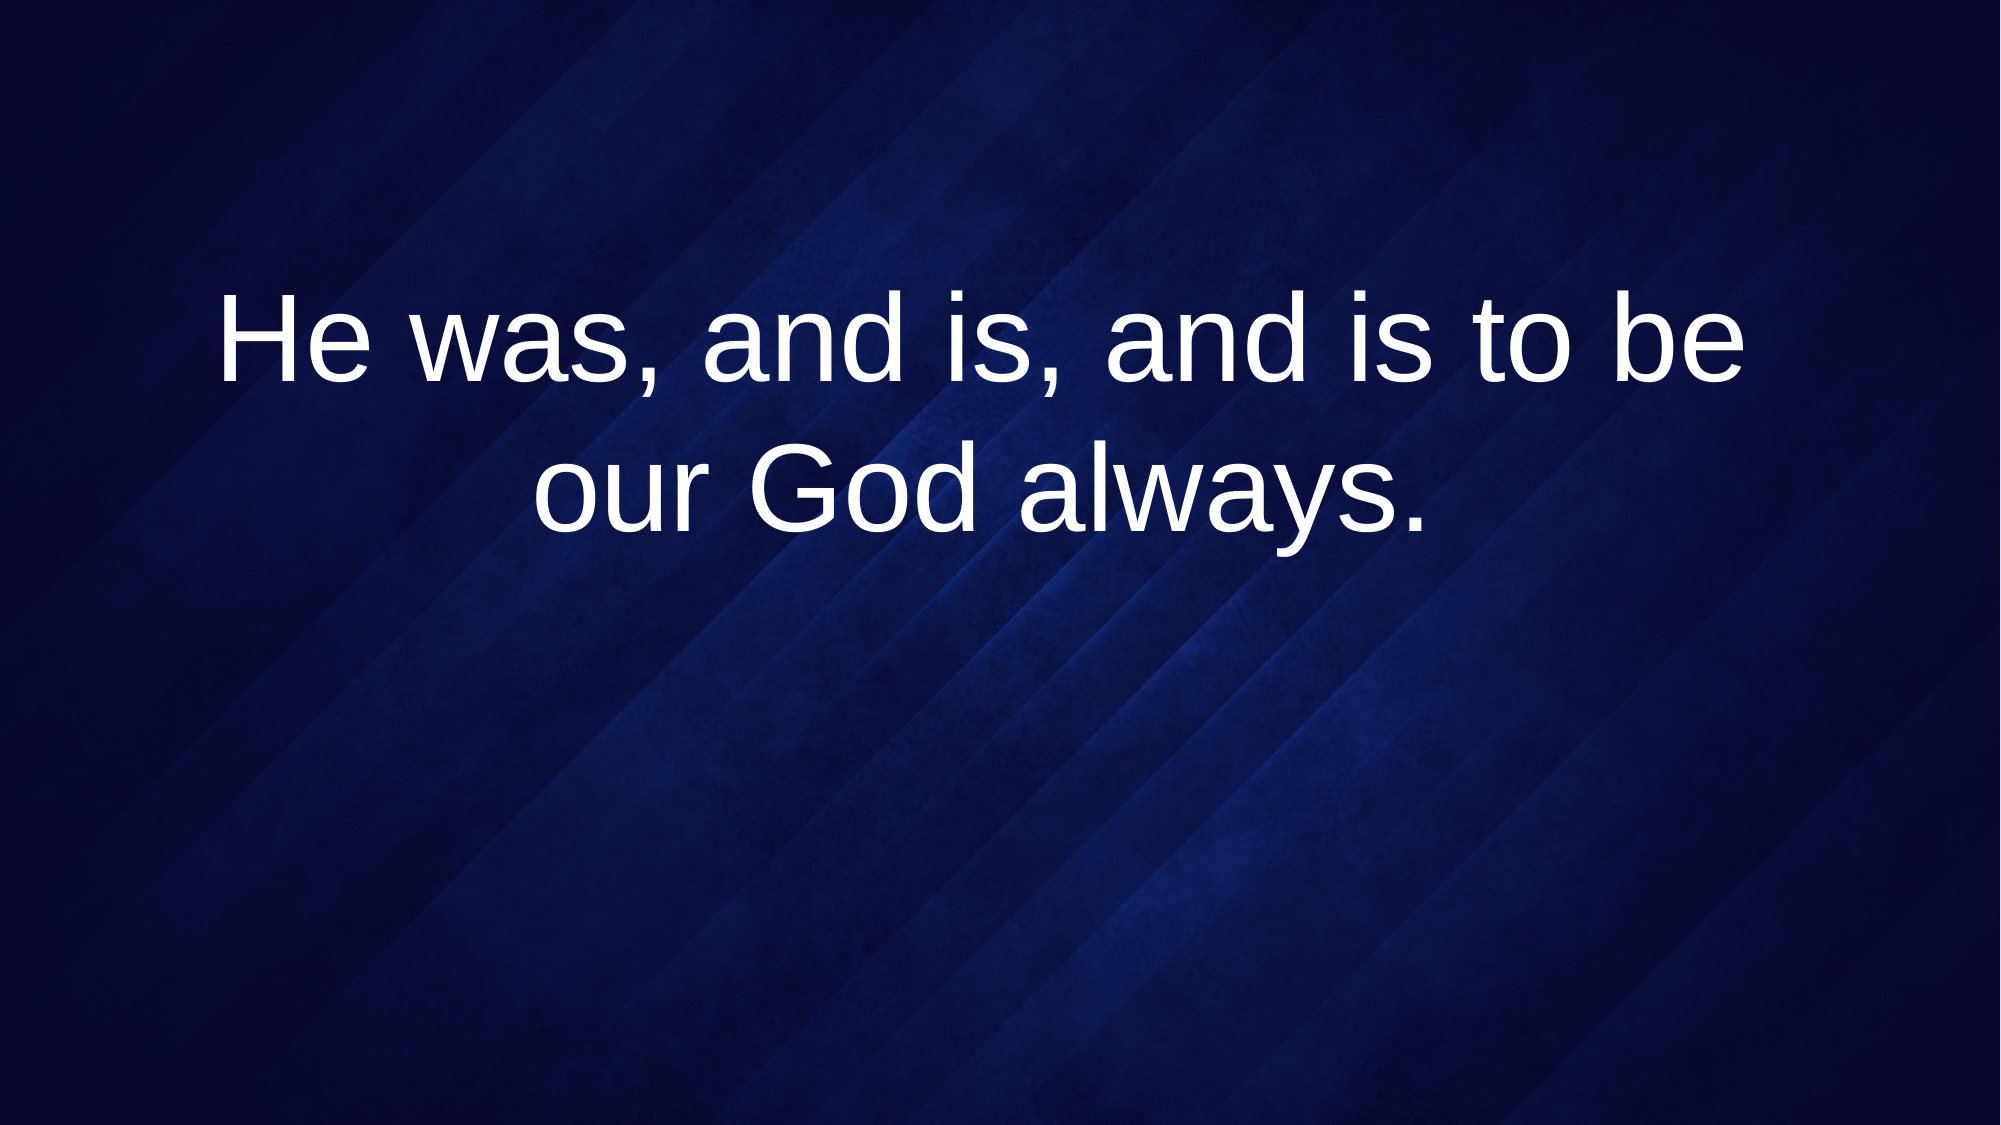

# He was, and is, and is to be our God always.